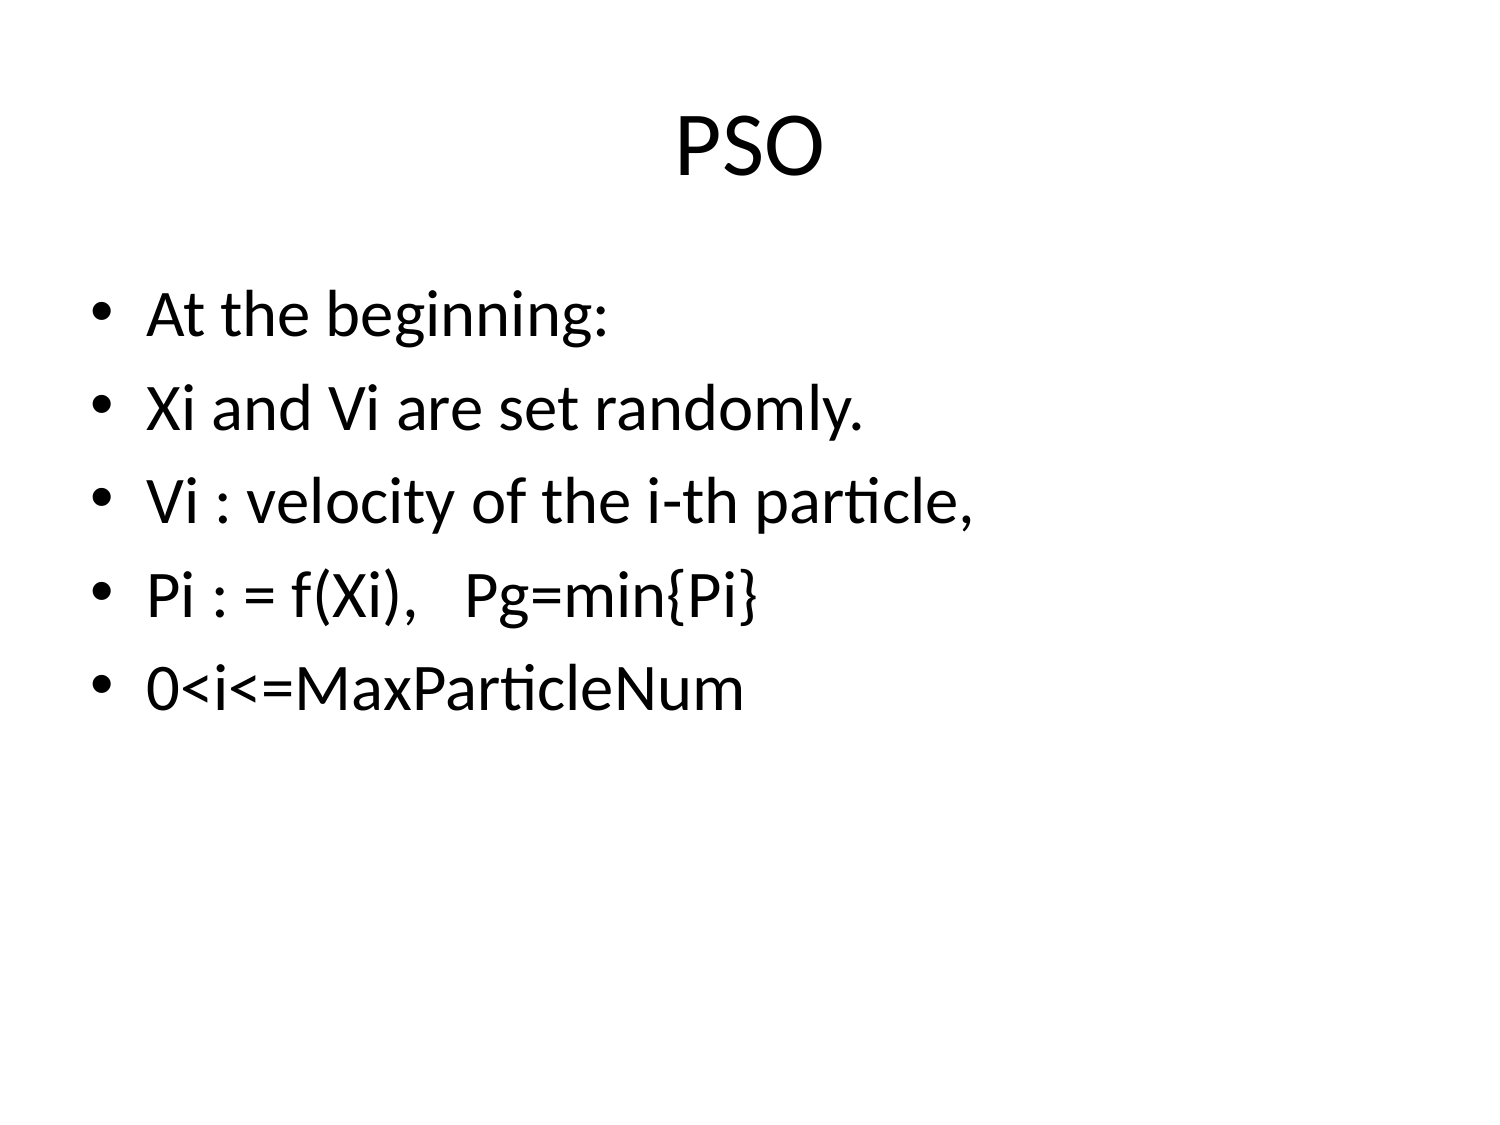

# PSO
At the beginning:
Xi and Vi are set randomly.
Vi : velocity of the i-th particle,
Pi : = f(Xi),   Pg=min{Pi}
0<i<=MaxParticleNum